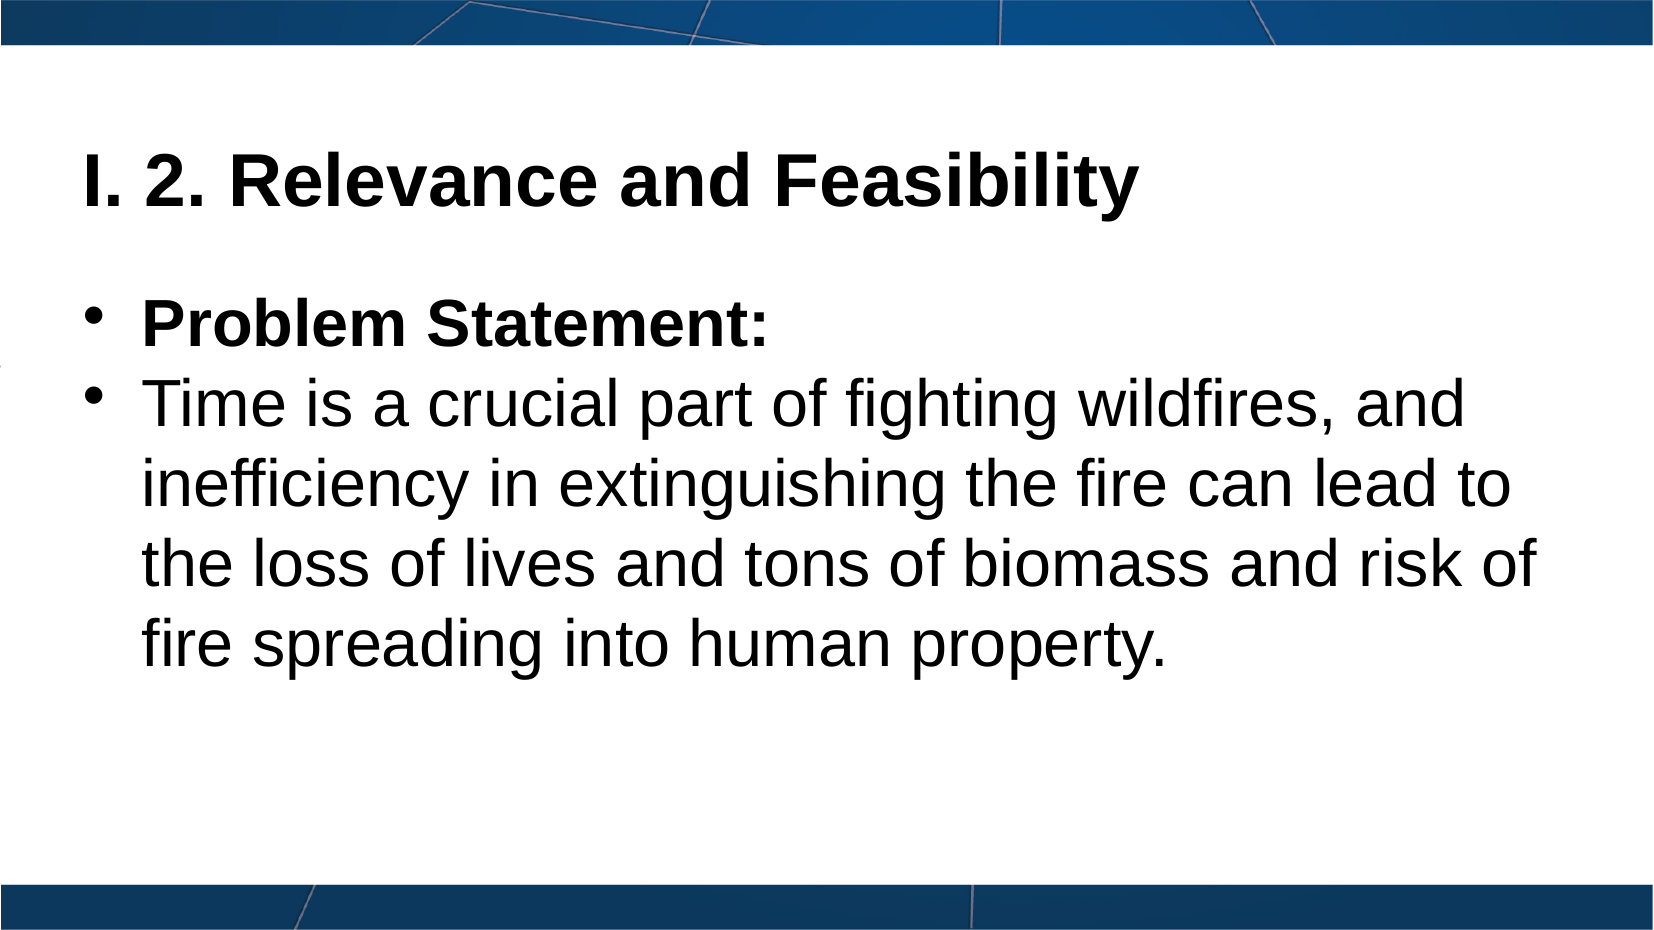

# I. 2. Relevance and Feasibility
Problem Statement:
Time is a crucial part of fighting wildfires, and inefficiency in extinguishing the fire can lead to the loss of lives and tons of biomass and risk of fire spreading into human property.